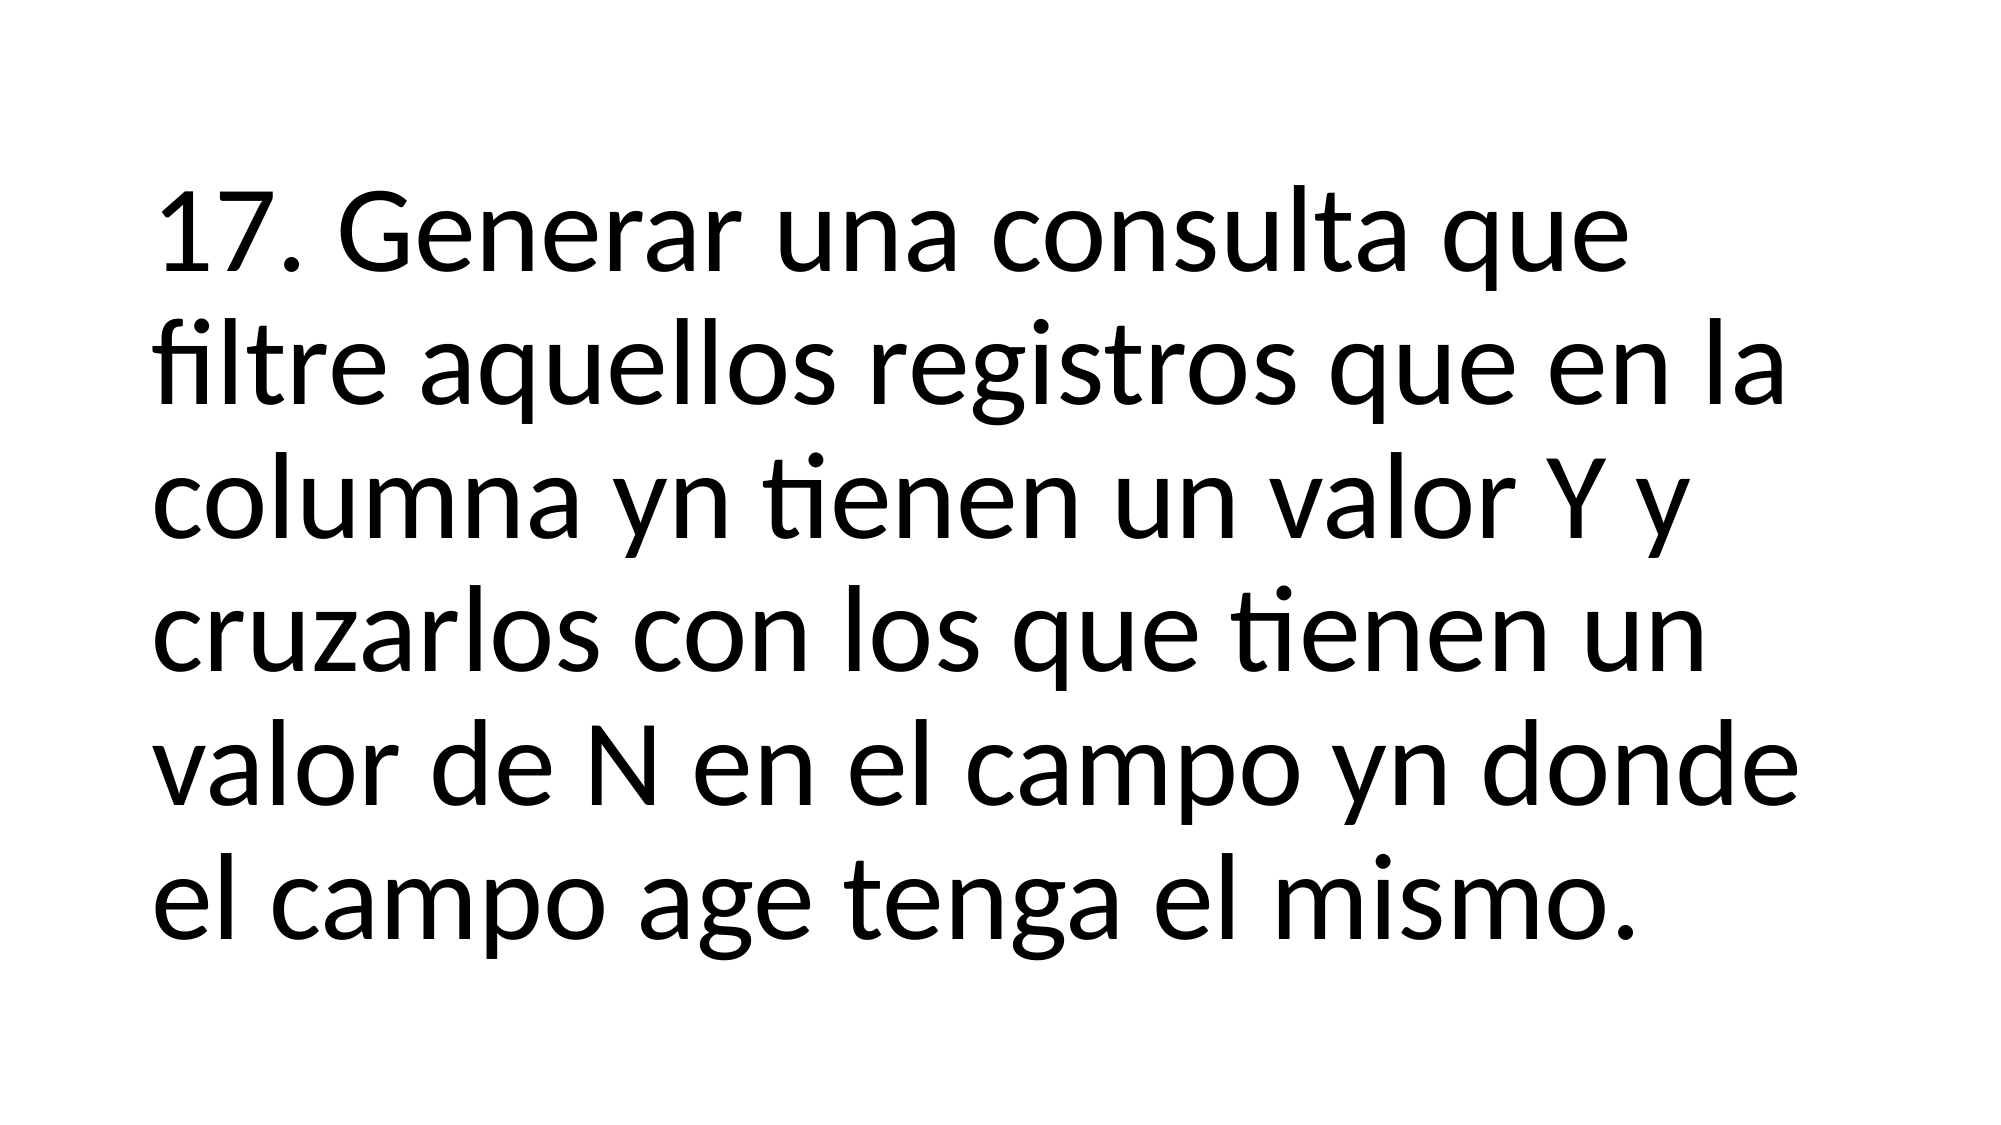

# 17. Generar una consulta que filtre aquellos registros que en la columna yn tienen un valor Y y cruzarlos con los que tienen un valor de N en el campo yn donde el campo age tenga el mismo.